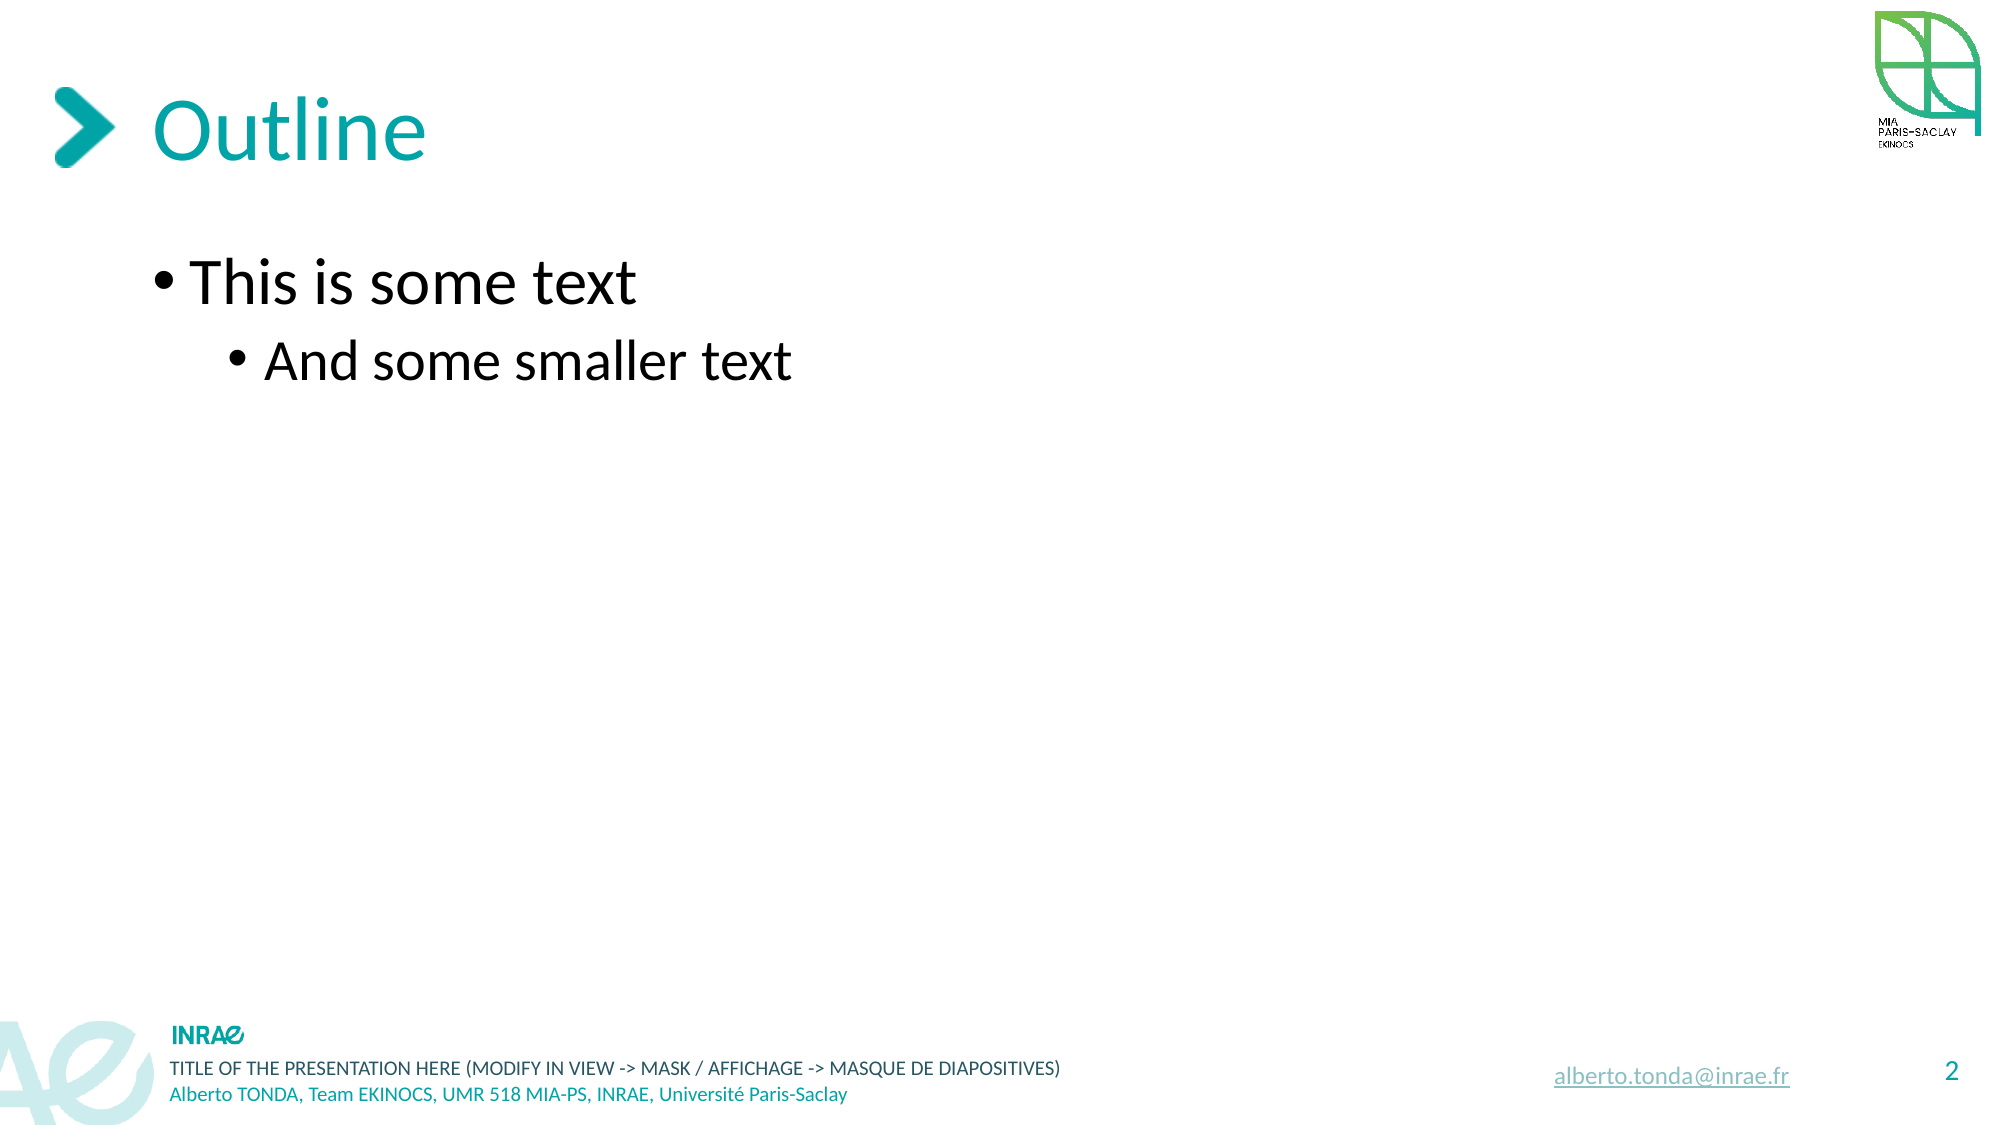

# Outline
This is some text
And some smaller text
2
alberto.tonda@inrae.fr